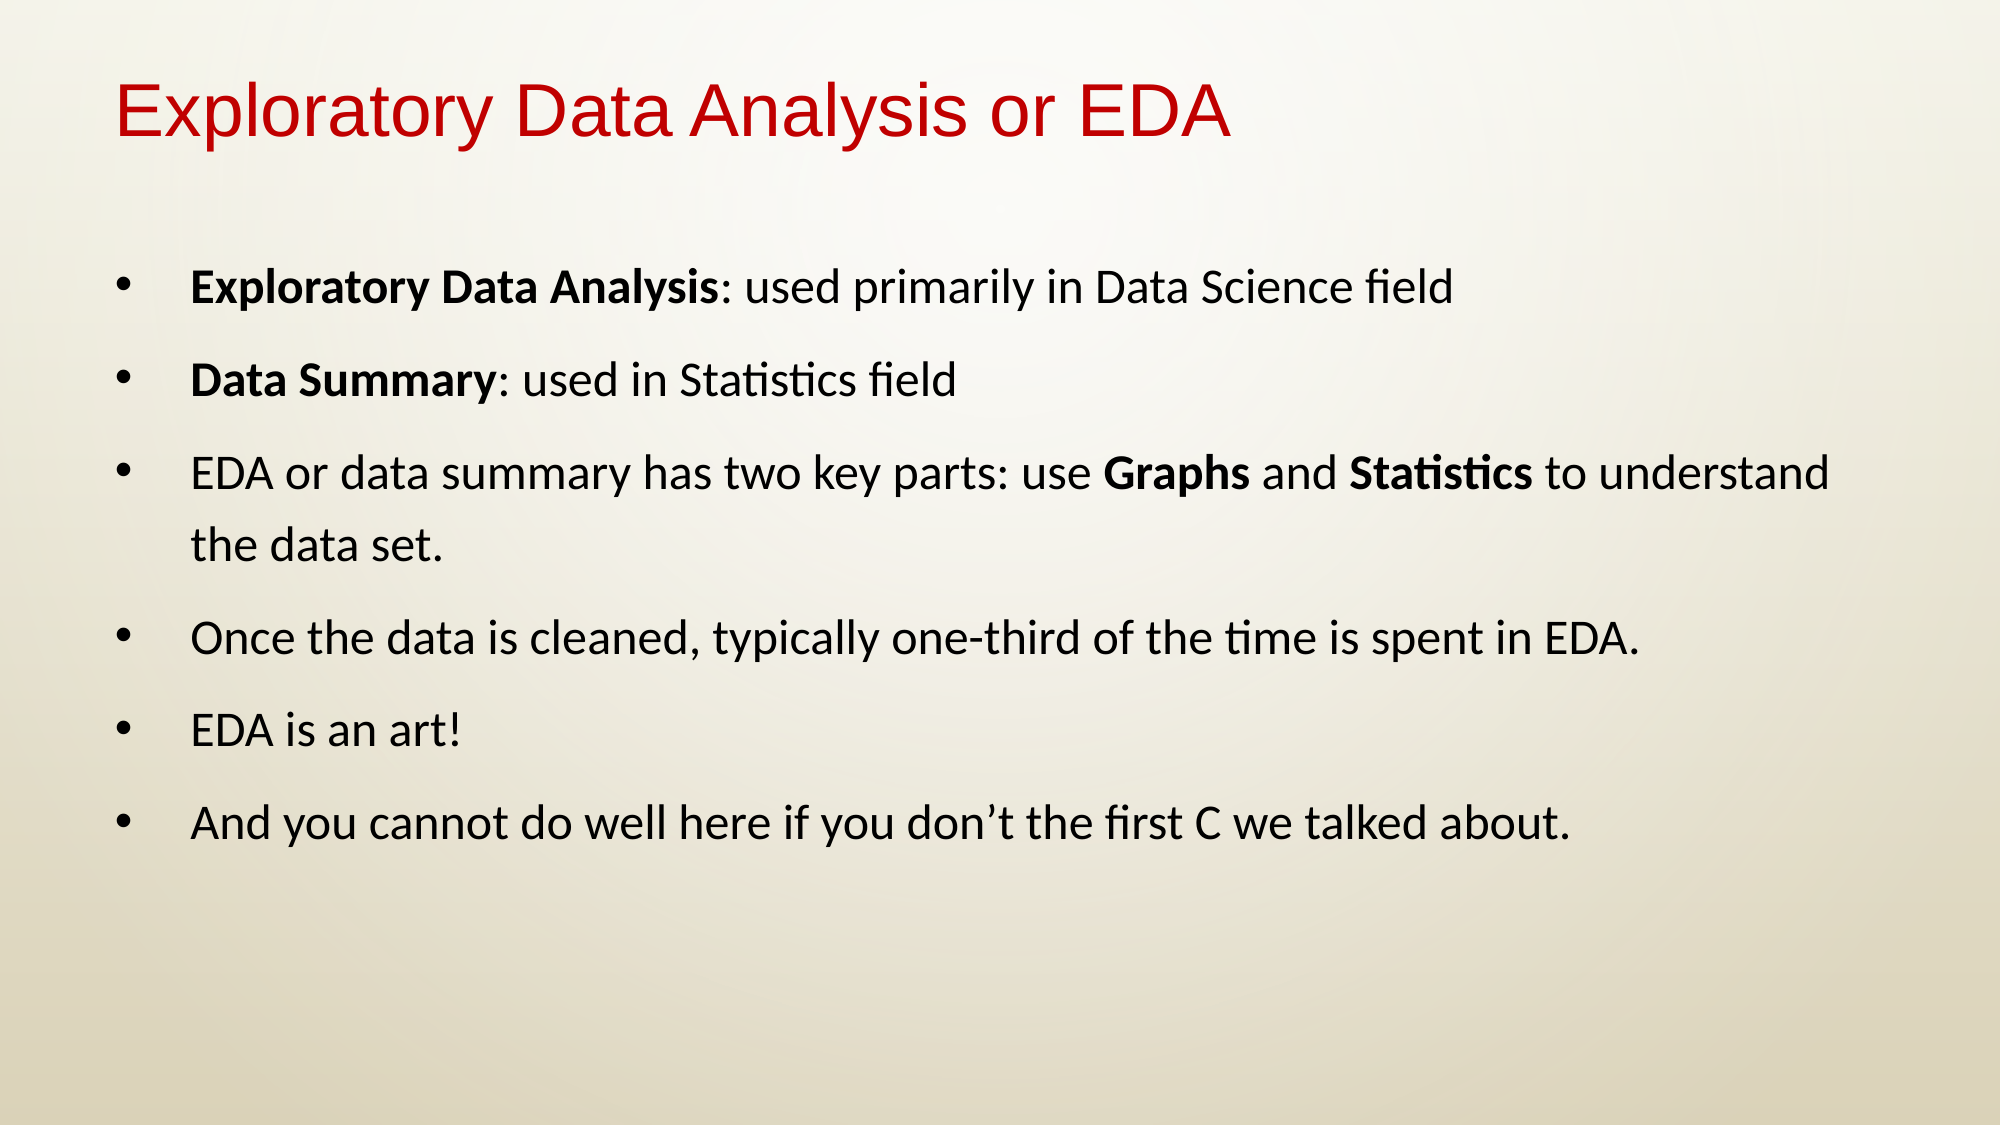

# Exploratory Data Analysis or EDA
Exploratory Data Analysis: used primarily in Data Science field
Data Summary: used in Statistics field
EDA or data summary has two key parts: use Graphs and Statistics to understand the data set.
Once the data is cleaned, typically one-third of the time is spent in EDA.
EDA is an art!
And you cannot do well here if you don’t the first C we talked about.